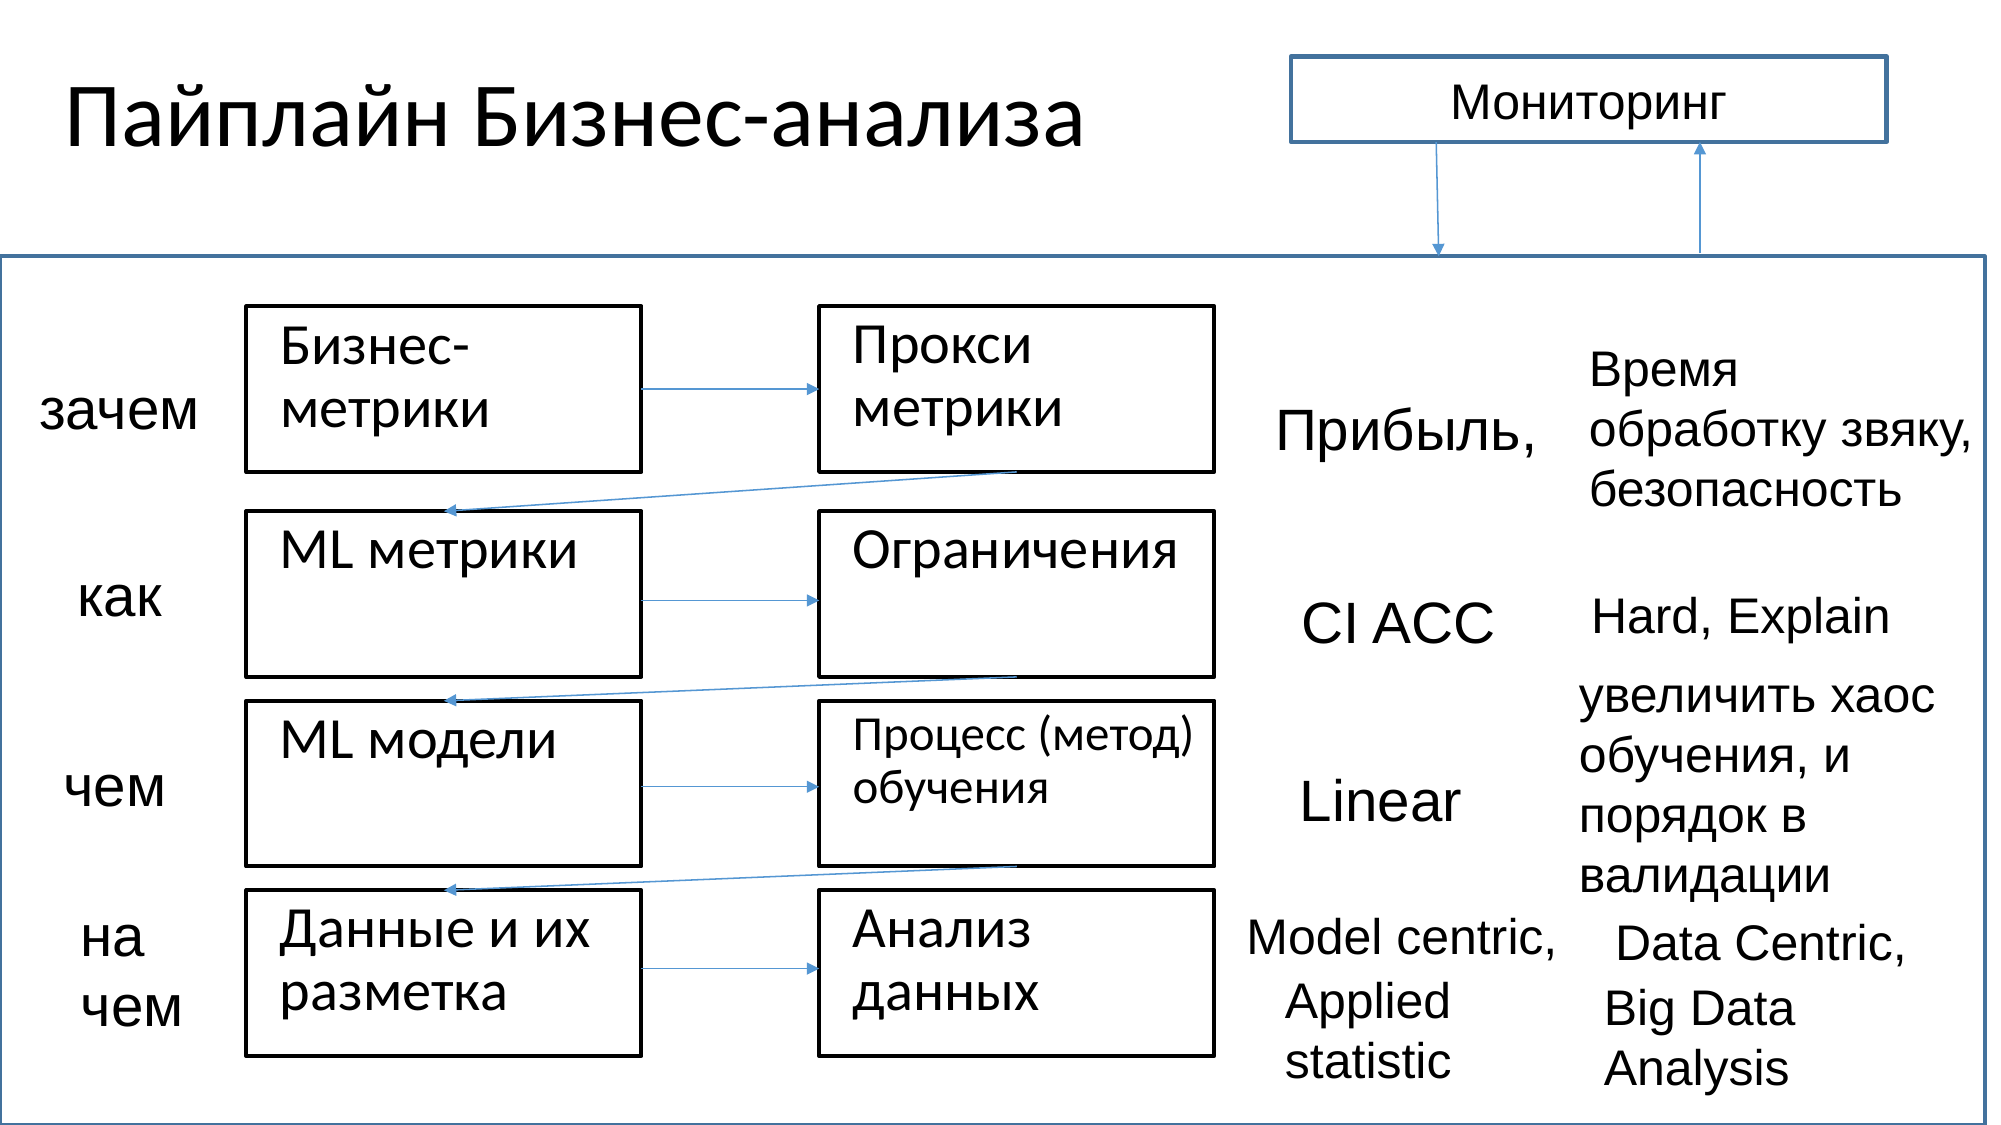

# Пайплайн Бизнес-анализа
Мониторинг

Бизнес-метрики
Прокси метрики
Время обработку звяку, безопасность
зачем
Прибыль,
ML метрики
Ограничения
как
Hard, Explain
СI ACC
увеличить хаос обучения, и порядок в валидации
ML модели
Процесс (метод) обучения
чем
Linear
на чем
Данные и их разметка
Анализ данных
Model centric,
Data Centric,
Applied statistic
Big Data Analysis